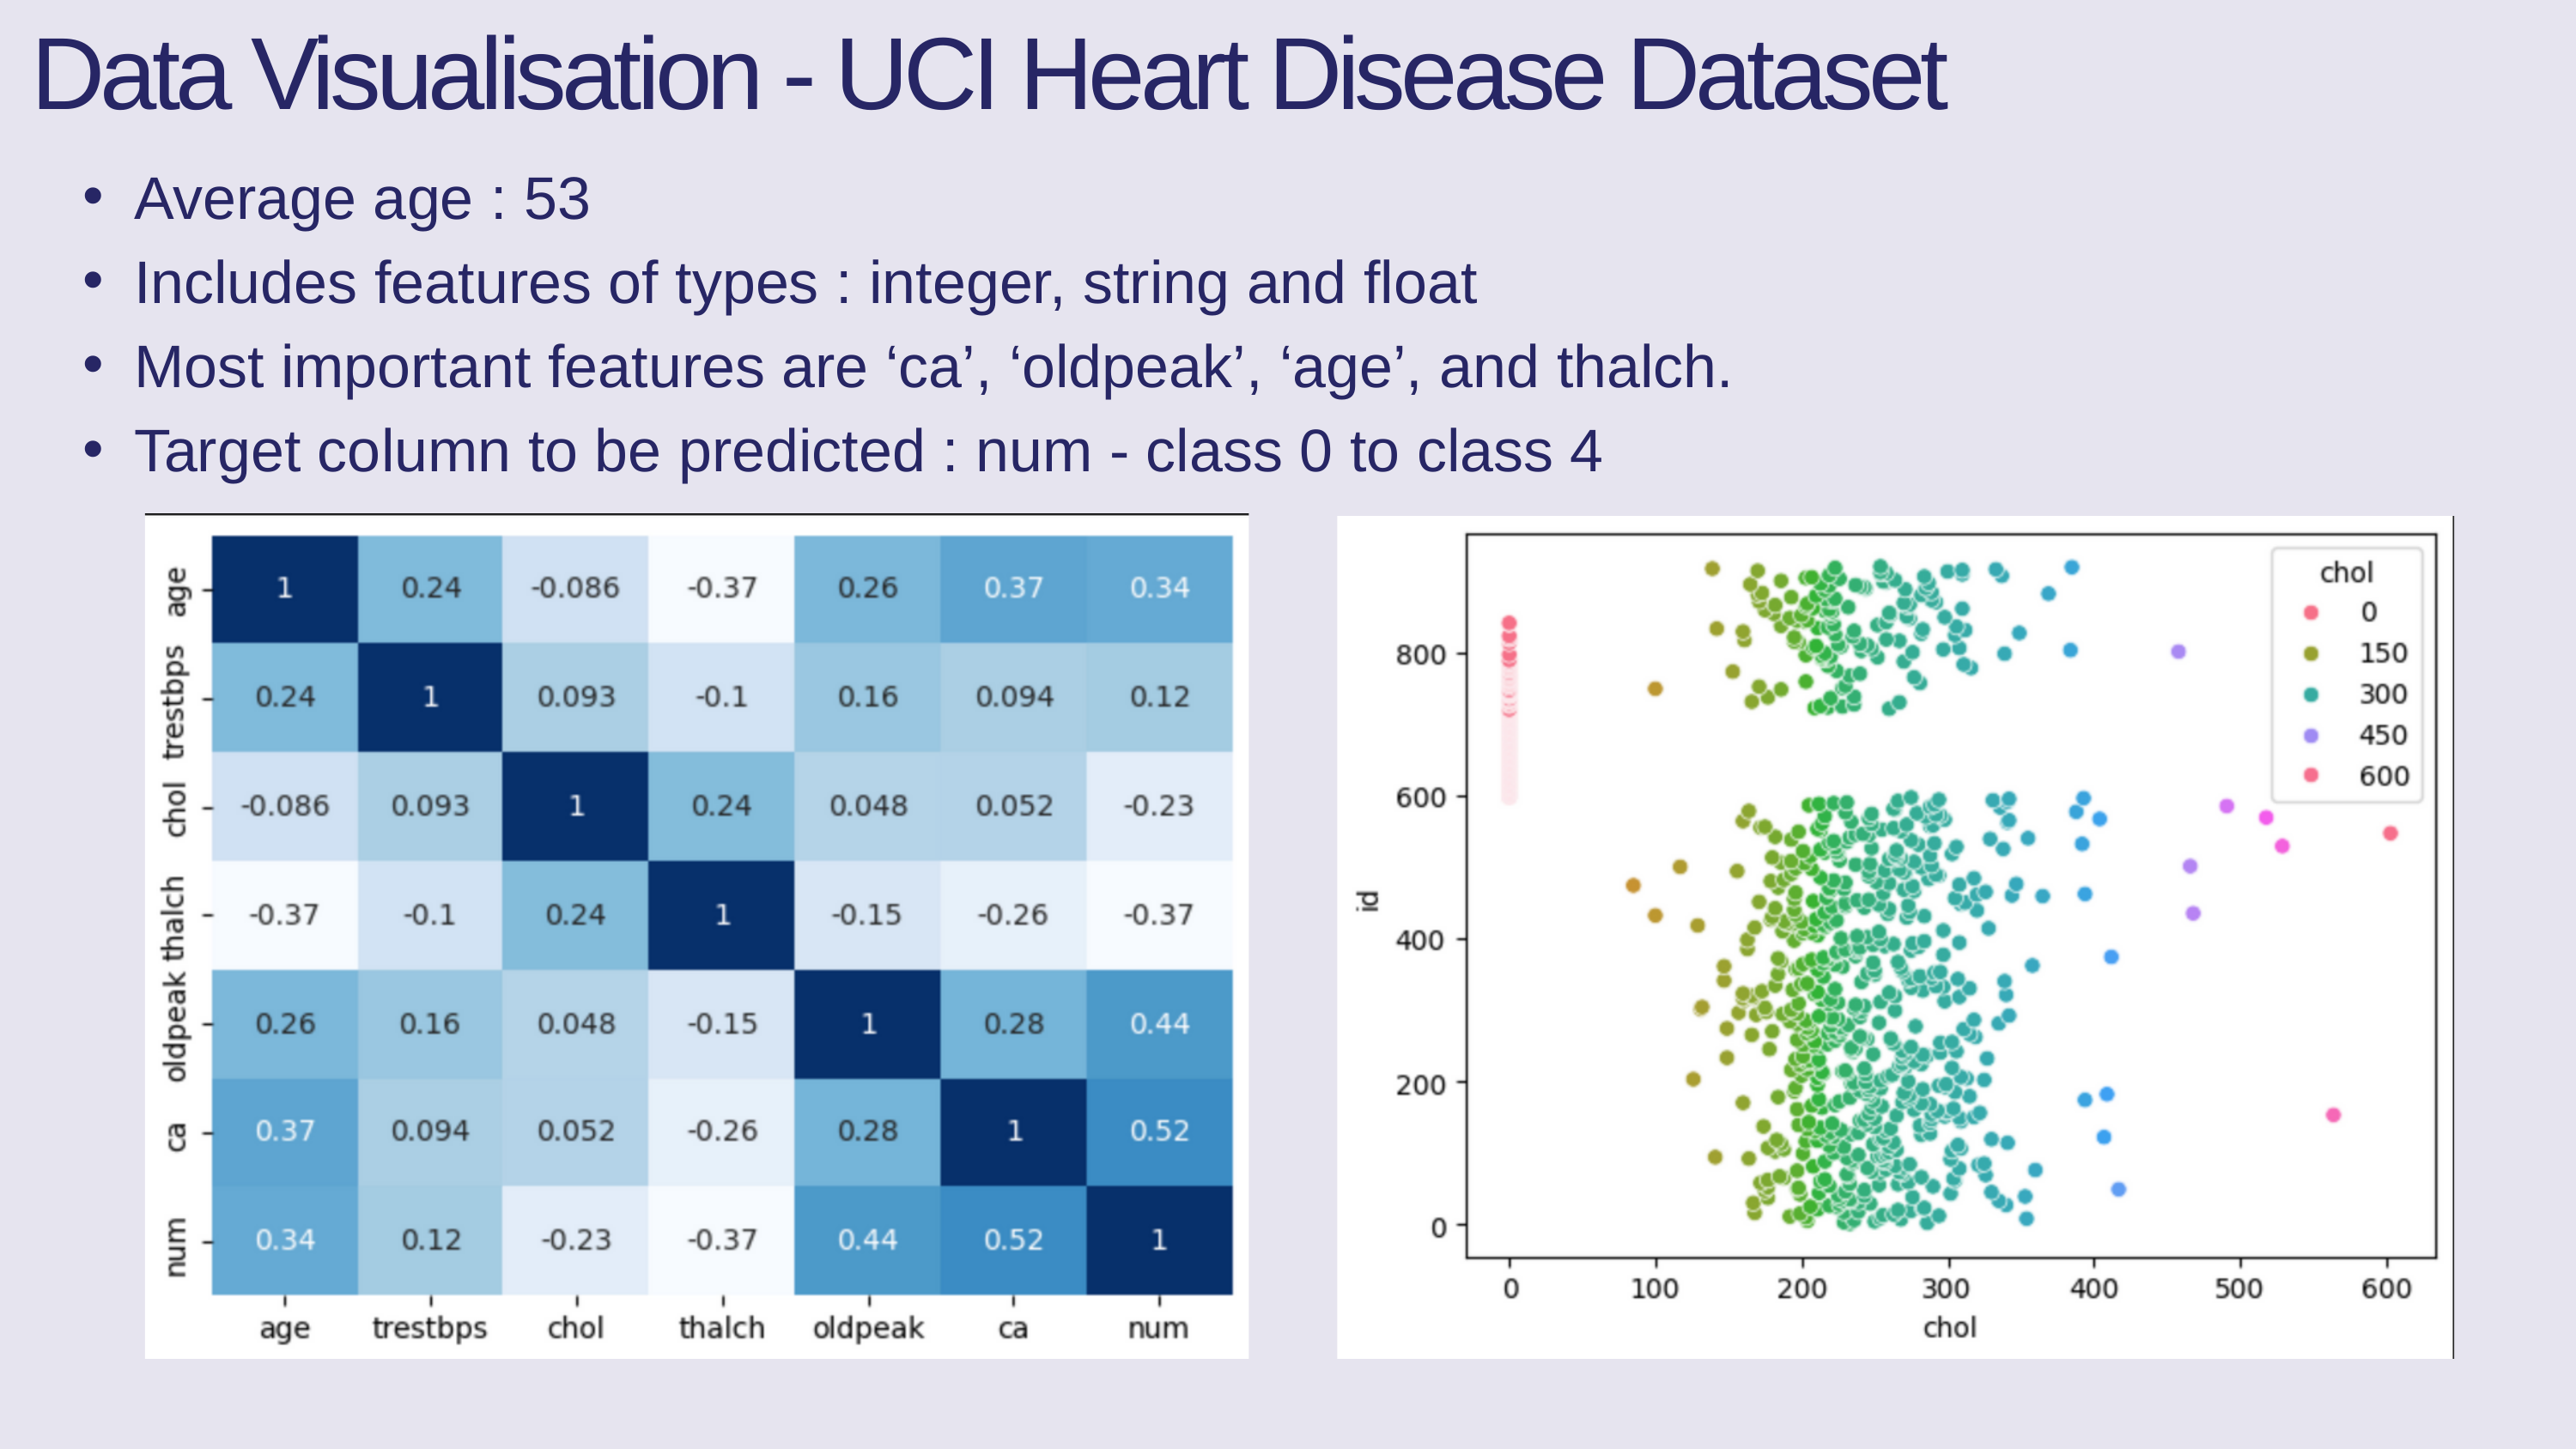

Data Visualisation - UCI Heart Disease Dataset

Average age : 53
Includes features of types : integer, string and float
Most important features are ‘ca’, ‘oldpeak’, ‘age’, and thalch.
Target column to be predicted : num - class 0 to class 4